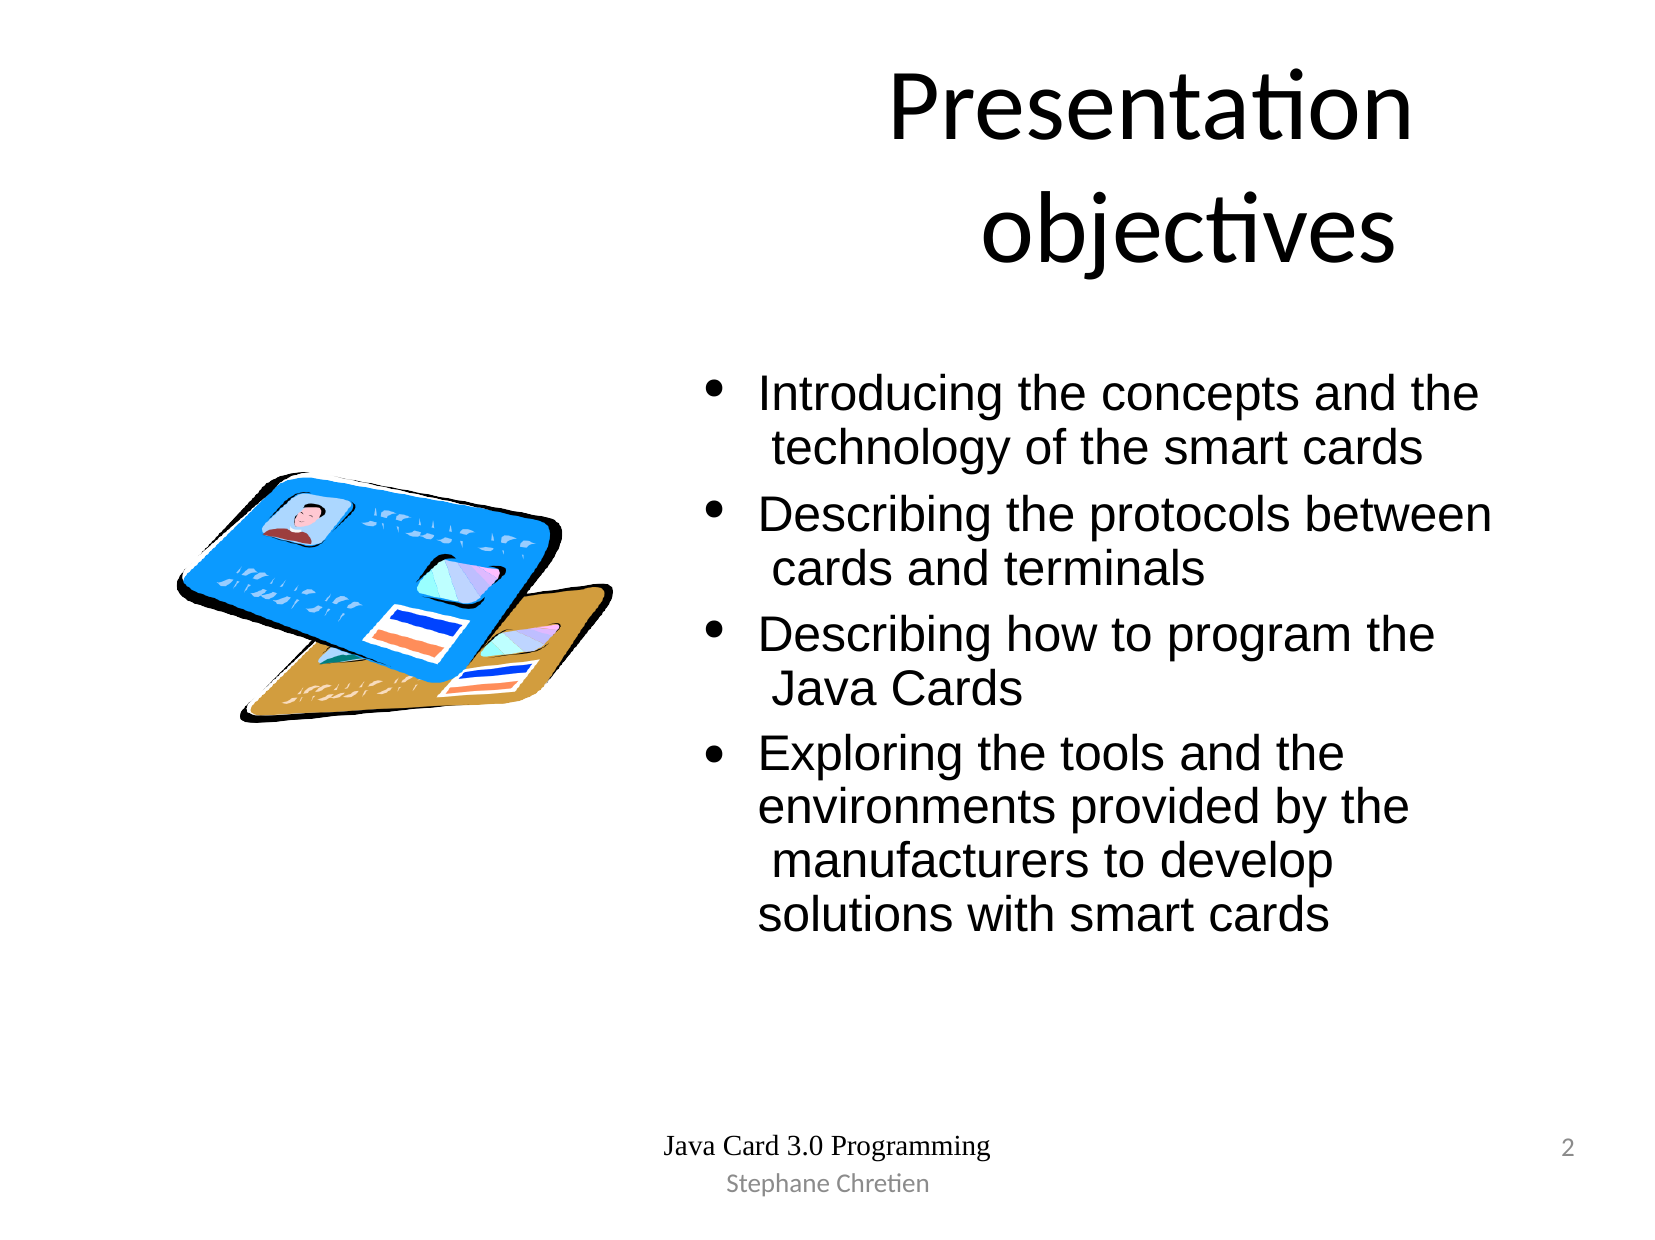

# Presentation  objectives
Introducing the concepts and the  technology of the smart cards
Describing the protocols between  cards and terminals
Describing how to program the  Java Cards
Exploring the tools and the  environments provided by the  manufacturers to develop  solutions with smart cards

•
Java Card 3.0 Programming
2
Stephane Chretien